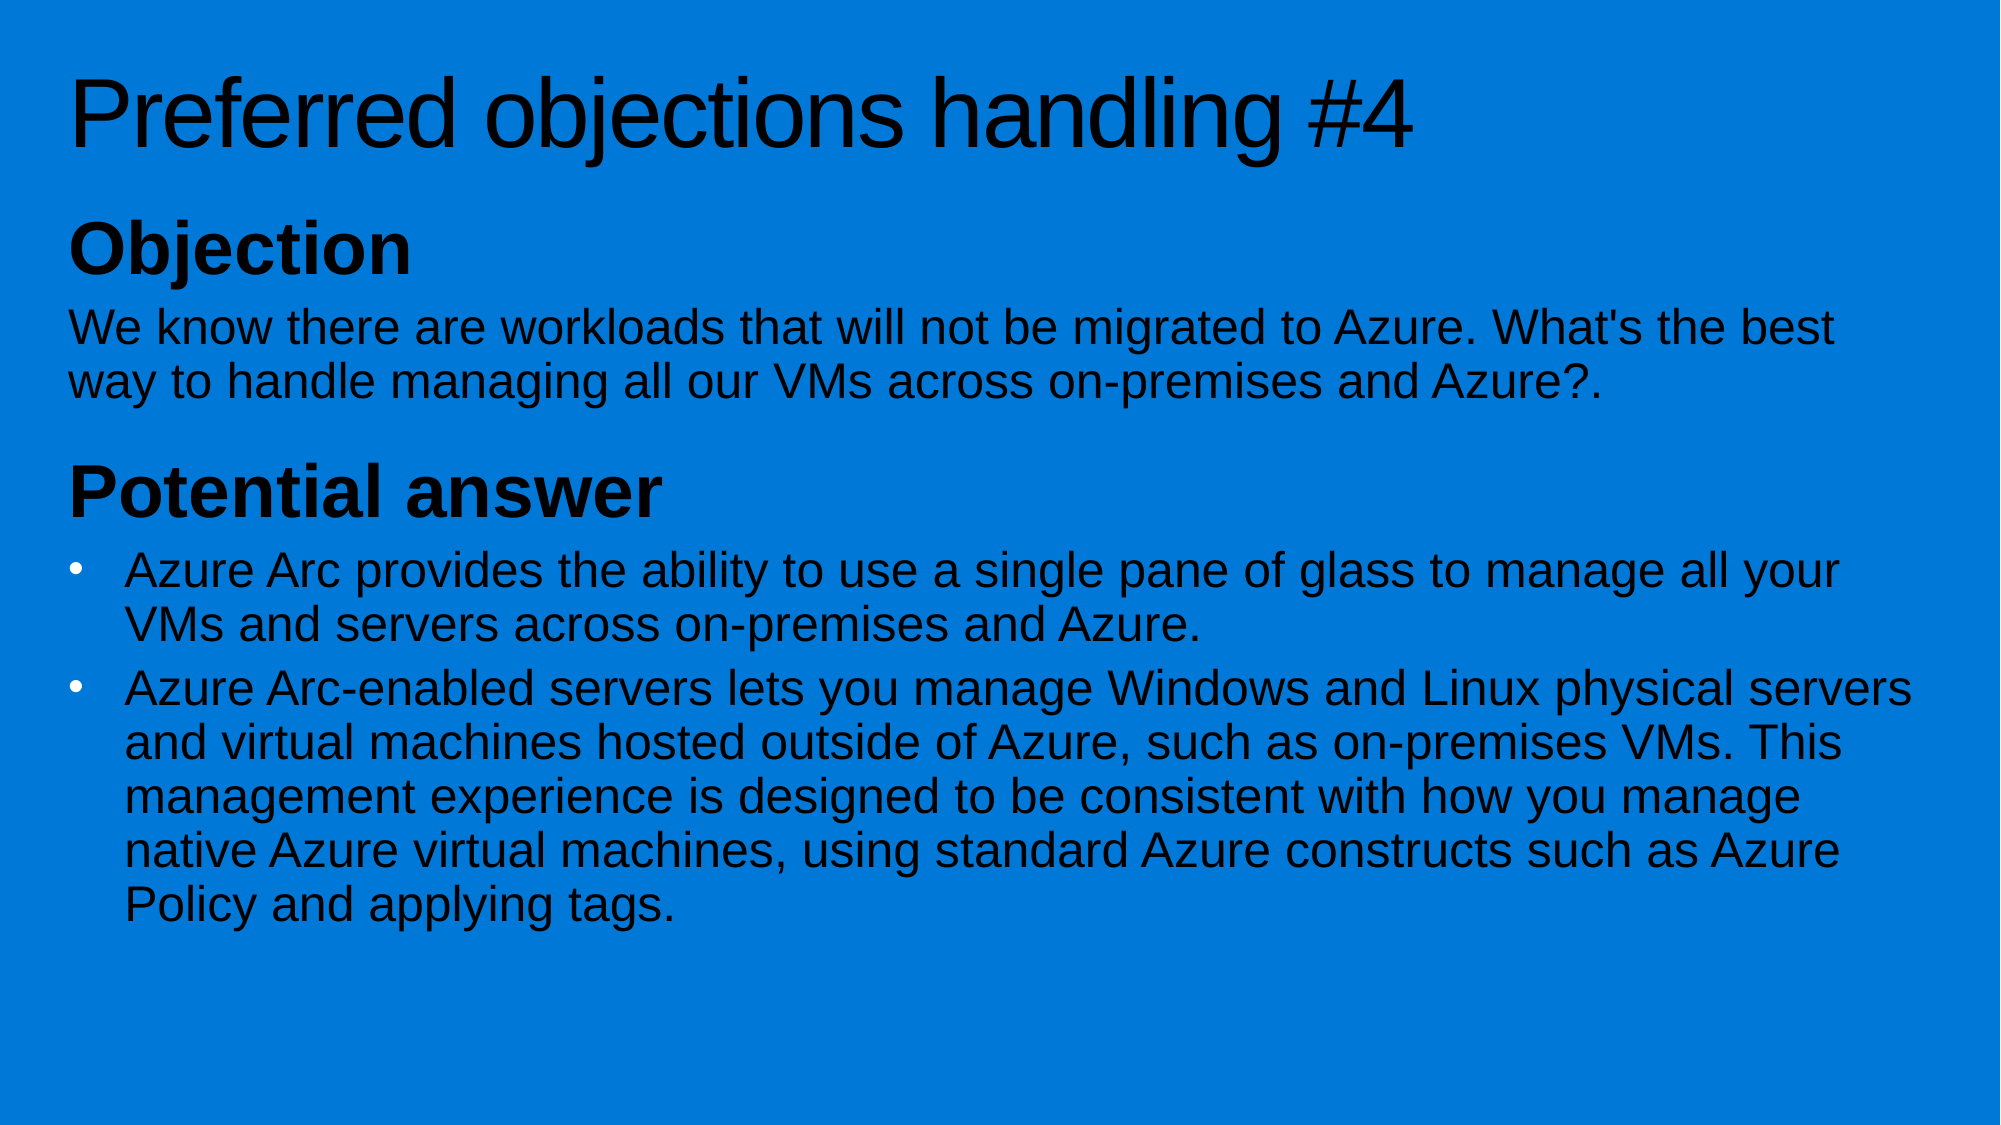

# Preferred objections handling #4
Objection
We know there are workloads that will not be migrated to Azure. What's the best way to handle managing all our VMs across on-premises and Azure?.

Potential answer
Azure Arc provides the ability to use a single pane of glass to manage all your VMs and servers across on-premises and Azure.
Azure Arc-enabled servers lets you manage Windows and Linux physical servers and virtual machines hosted outside of Azure, such as on-premises VMs. This management experience is designed to be consistent with how you manage native Azure virtual machines, using standard Azure constructs such as Azure Policy and applying tags.